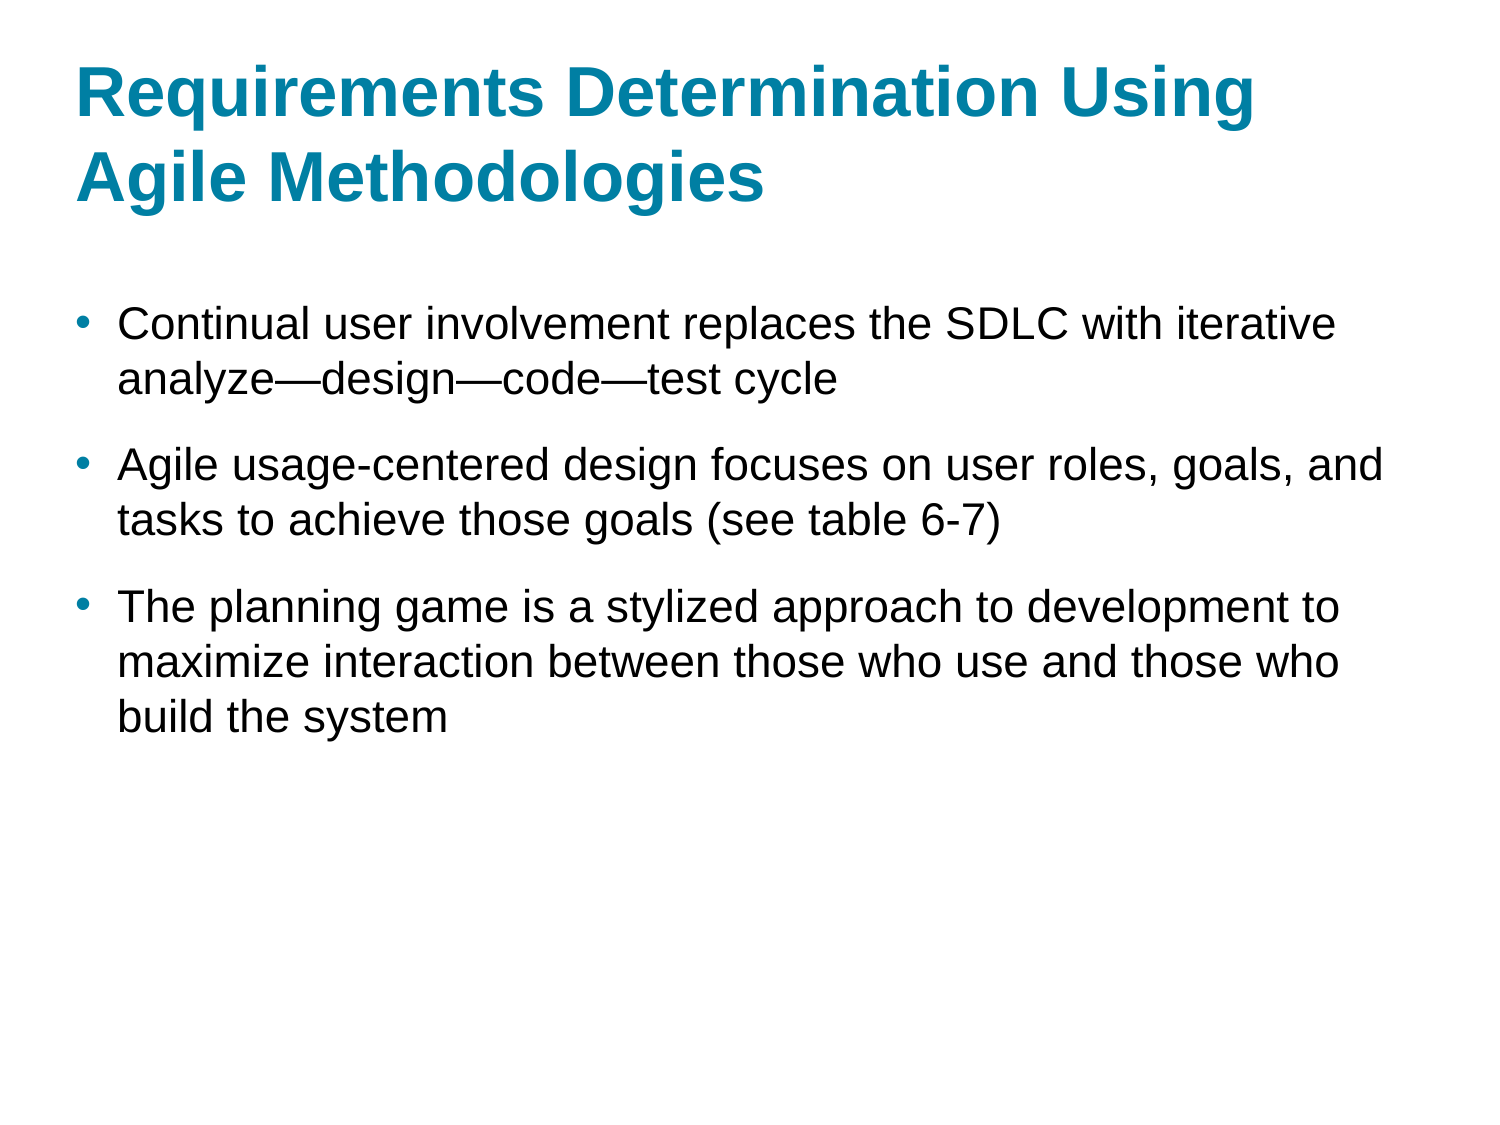

# Requirements Determination Using Agile Methodologies
Continual user involvement replaces the S D L C with iterative analyze—design—code—test cycle
Agile usage-centered design focuses on user roles, goals, and tasks to achieve those goals (see table 6-7)
The planning game is a stylized approach to development to maximize interaction between those who use and those who build the system